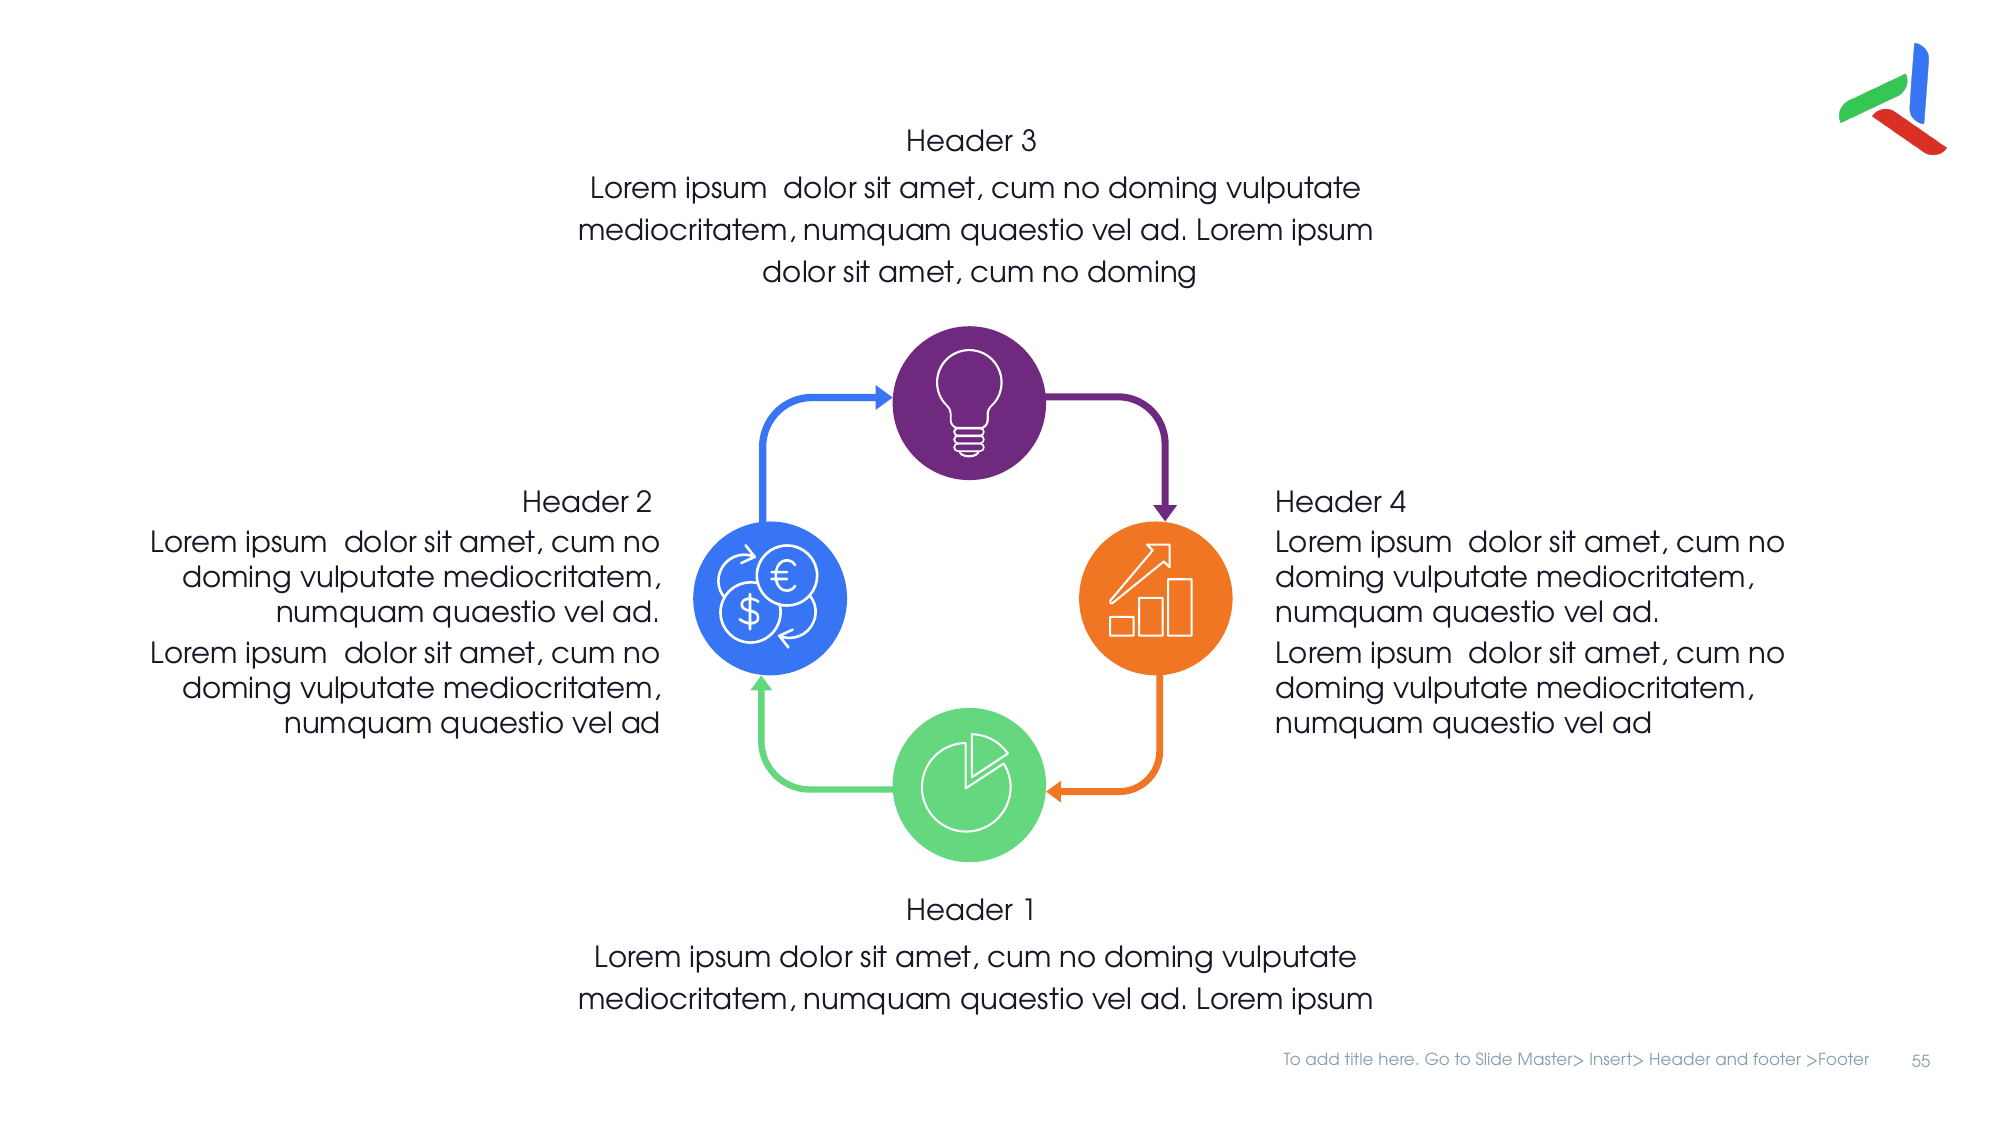

#
Header 3
Lorem ipsum  dolor sit amet, cum no doming vulputate mediocritatem, numquam quaestio vel ad. Lorem ipsum  dolor sit amet, cum no doming

Header 2
Lorem ipsum  dolor sit amet, cum no doming vulputate mediocritatem, numquam quaestio vel ad.
Lorem ipsum  dolor sit amet, cum no doming vulputate mediocritatem, numquam quaestio vel ad
Header 4
Lorem ipsum  dolor sit amet, cum no doming vulputate mediocritatem, numquam quaestio vel ad.
Lorem ipsum  dolor sit amet, cum no doming vulputate mediocritatem, numquam quaestio vel ad

Header 1
Lorem ipsum dolor sit amet, cum no doming vulputate mediocritatem, numquam quaestio vel ad. Lorem ipsum
To add title here. Go to Slide Master> Insert> Header and footer >Footer